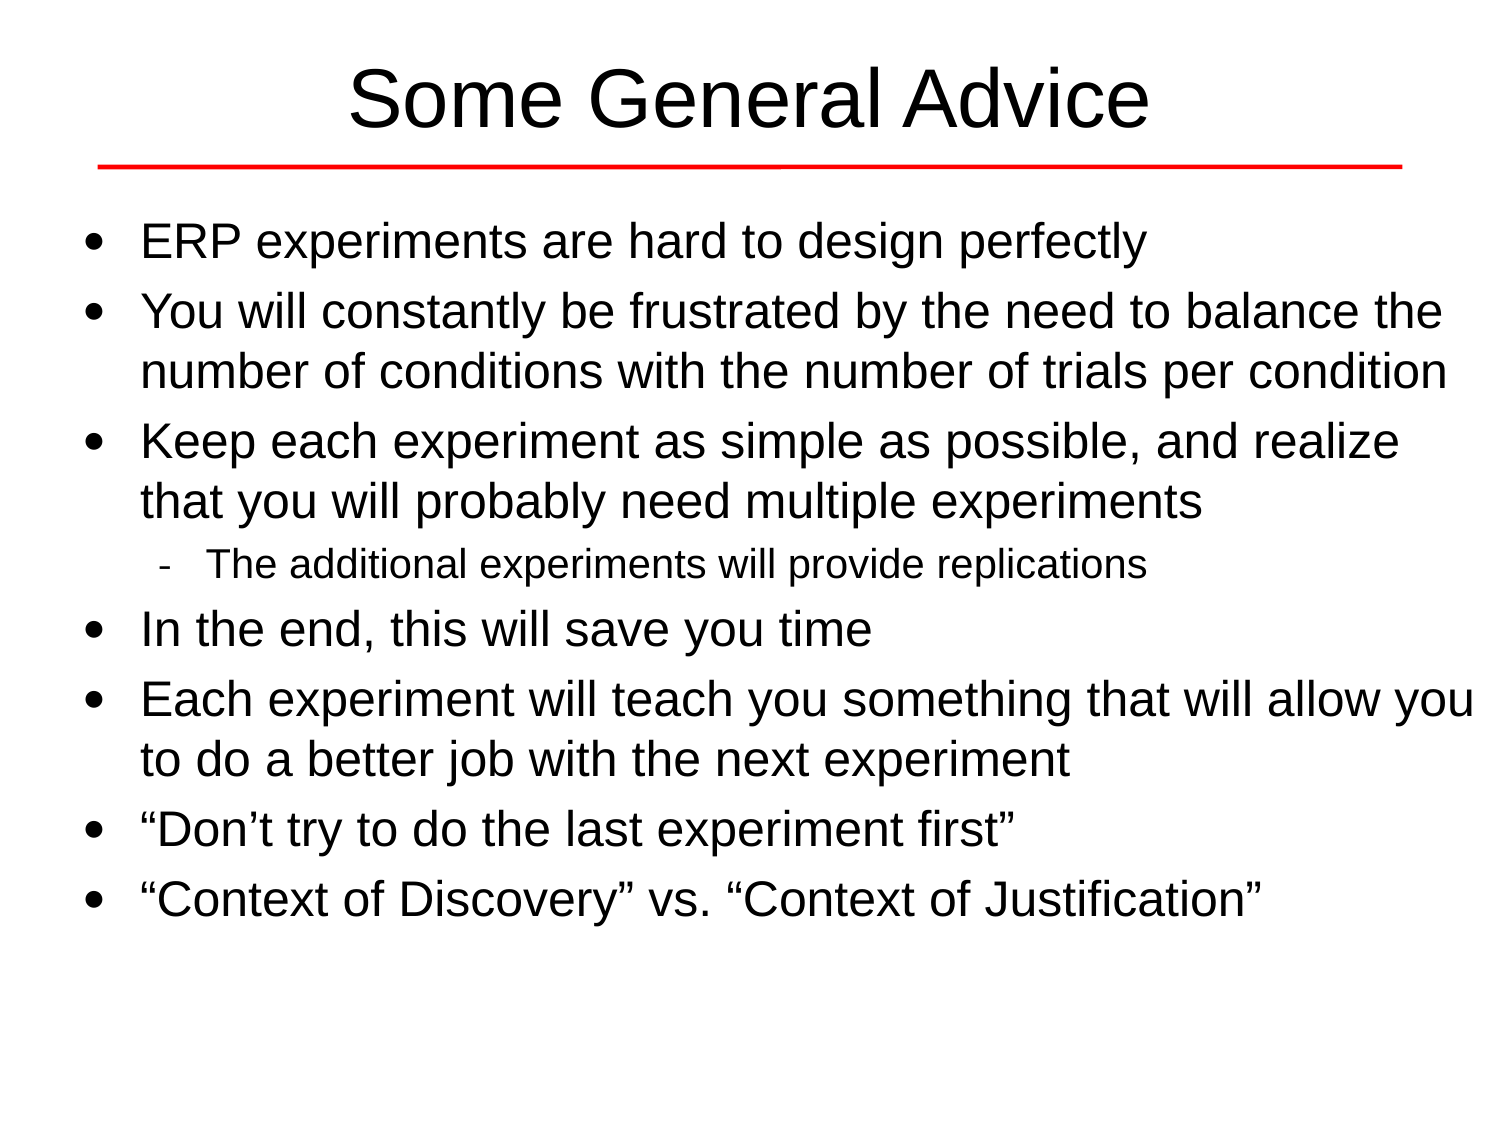

# Some General Advice

ERP experiments are hard to design perfectly
You will constantly be frustrated by the need to balance the number of conditions with the number of trials per condition
Keep each experiment as simple as possible, and realize that you will probably need multiple experiments
The additional experiments will provide replications
In the end, this will save you time
Each experiment will teach you something that will allow you to do a better job with the next experiment
“Don’t try to do the last experiment first”
“Context of Discovery” vs. “Context of Justification”